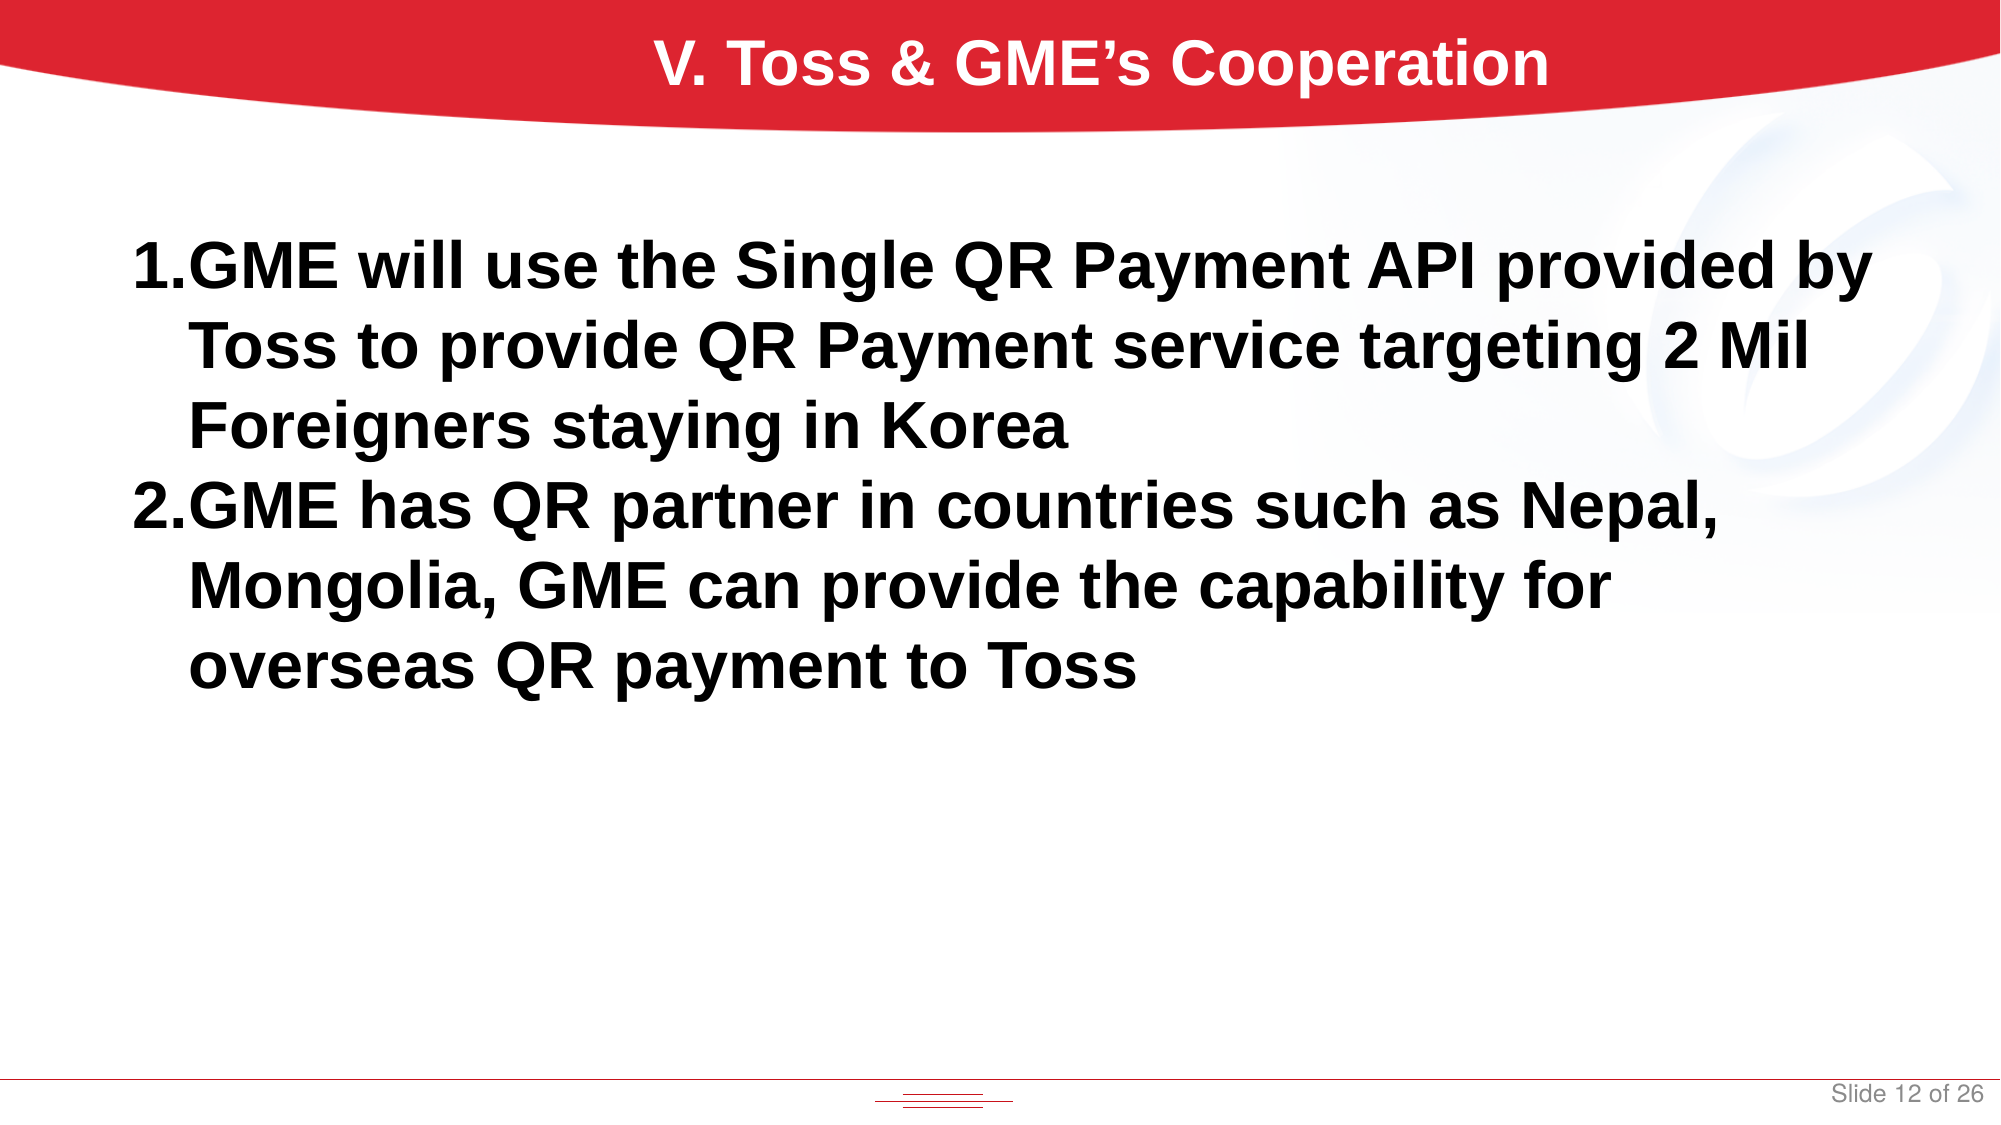

V. Toss & GME’s Cooperation
GME will use the Single QR Payment API provided by Toss to provide QR Payment service targeting 2 Mil Foreigners staying in Korea
GME has QR partner in countries such as Nepal, Mongolia, GME can provide the capability for overseas QR payment to Toss